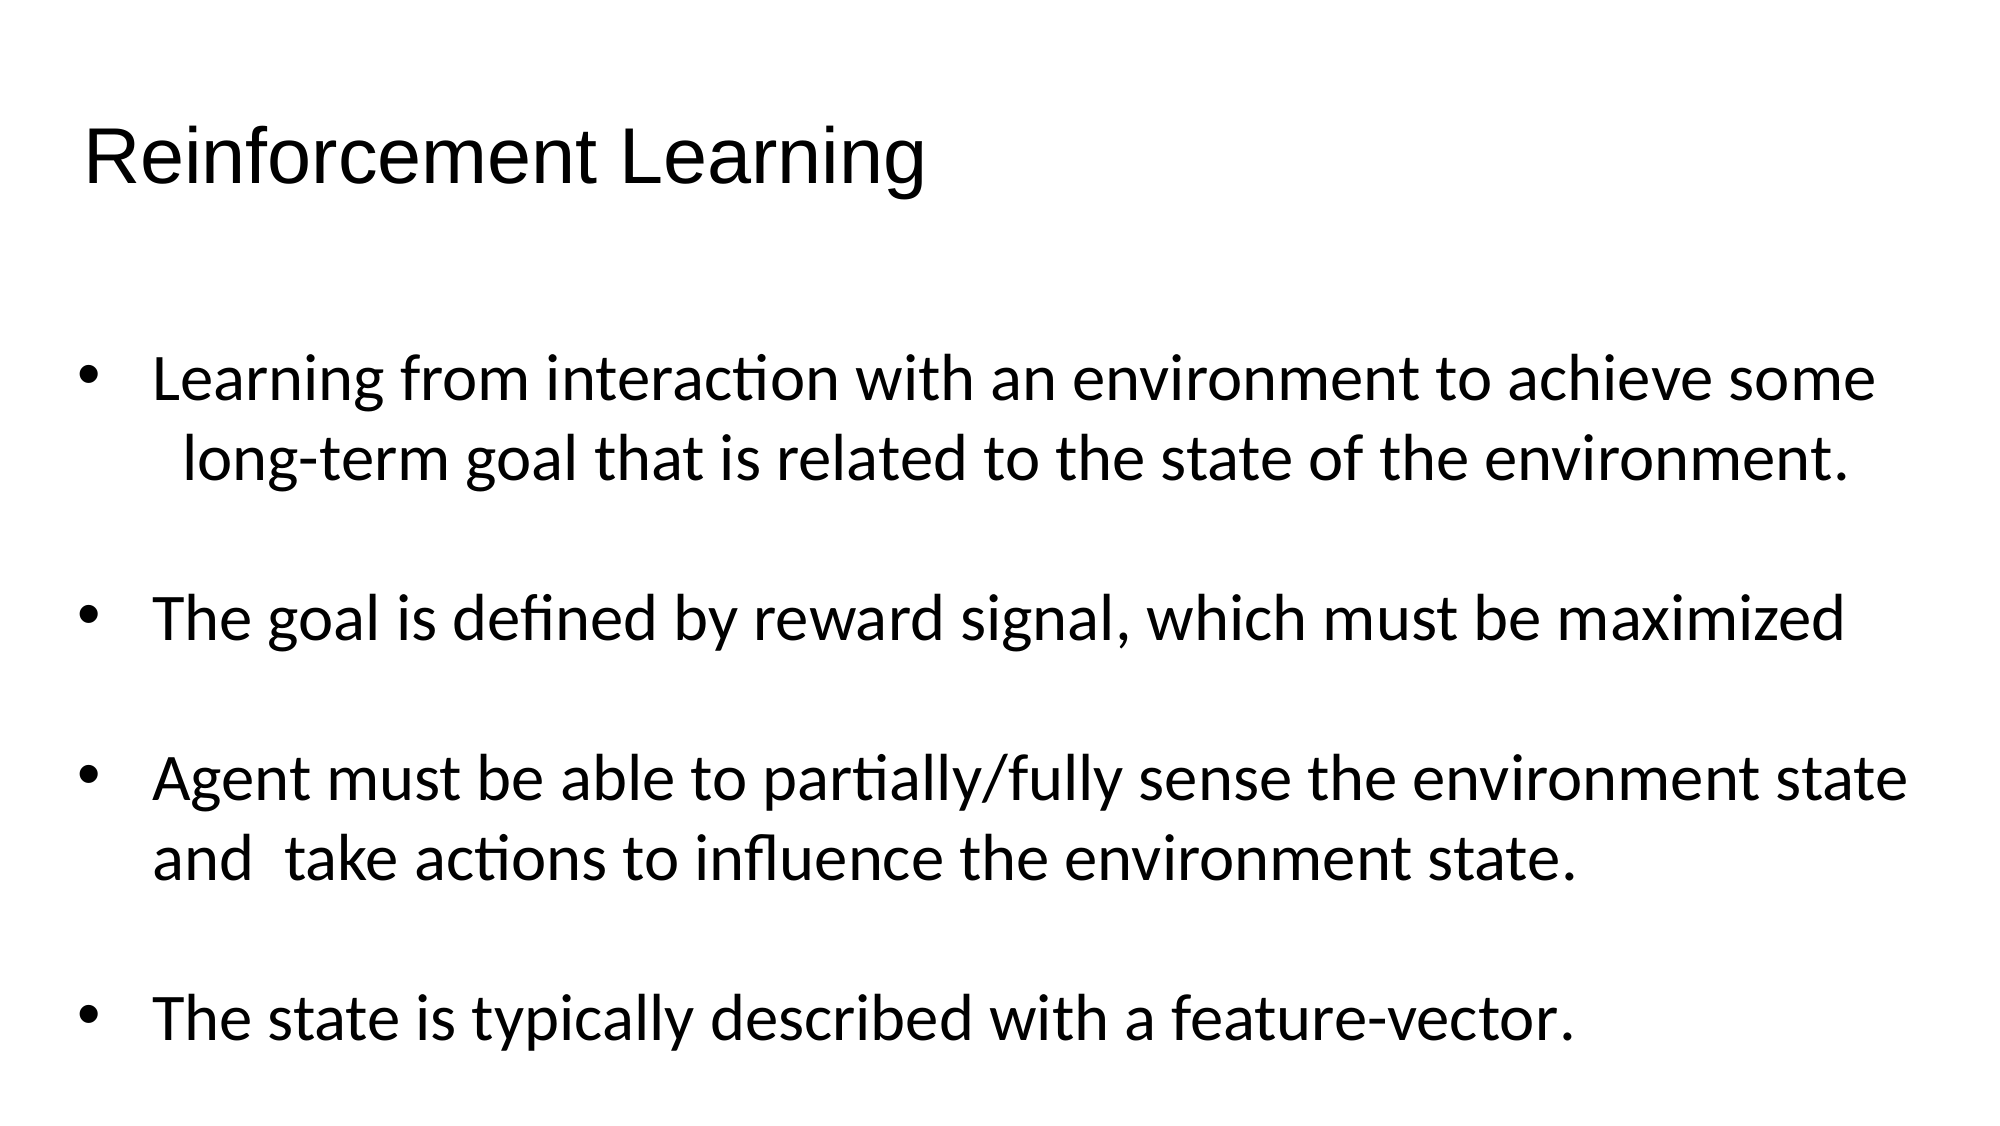

# Reinforcement Learning
Learning from interaction with an environment to achieve some       long-term goal that is related to the state of the environment.

The goal is defined by reward signal, which must be maximized

Agent must be able to partially/fully sense the environment state and  take actions to influence the environment state.

The state is typically described with a feature-vector.

Karan Kathpalia